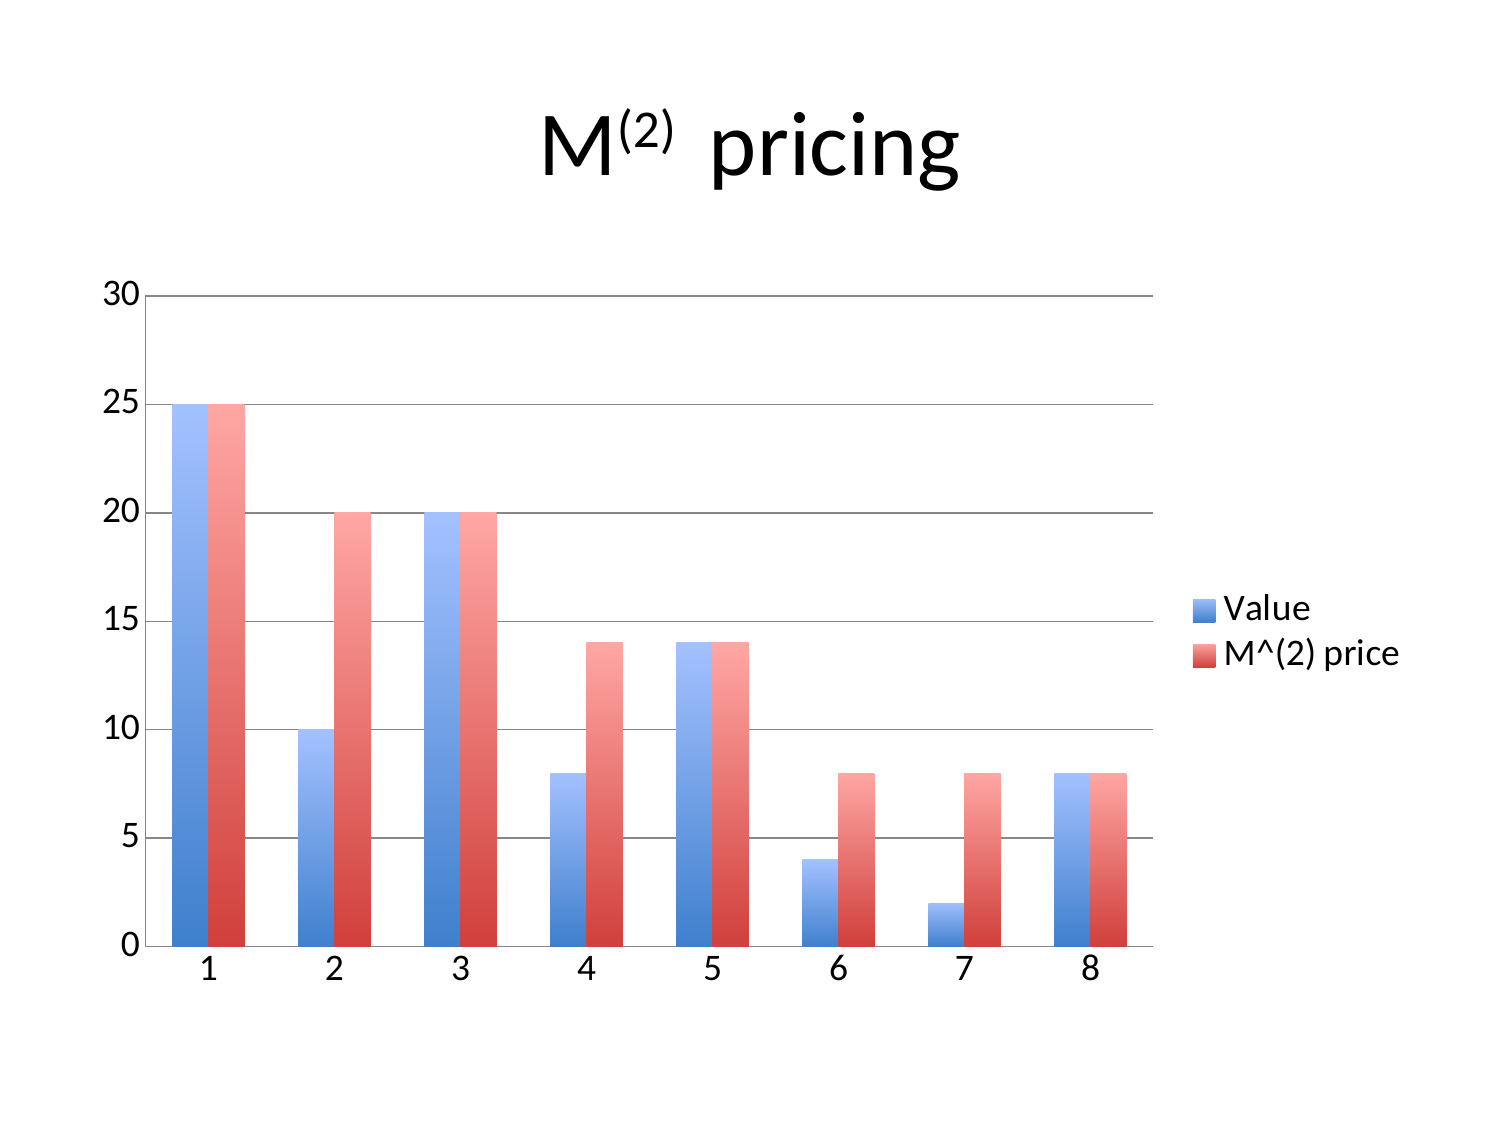

# M(2)  pricing

### Chart

| Category | Value | M^(2) price |
|---|---|---|
| 1.0 | 25.0 | 25.0 |
| 2.0 | 10.0 | 20.0 |
| 3.0 | 20.0 | 20.0 |
| 4.0 | 8.0 | 14.0 |
| 5.0 | 14.0 | 14.0 |
| 6.0 | 4.0 | 8.0 |
| 7.0 | 2.0 | 8.0 |
| 8.0 | 8.0 | 8.0 |